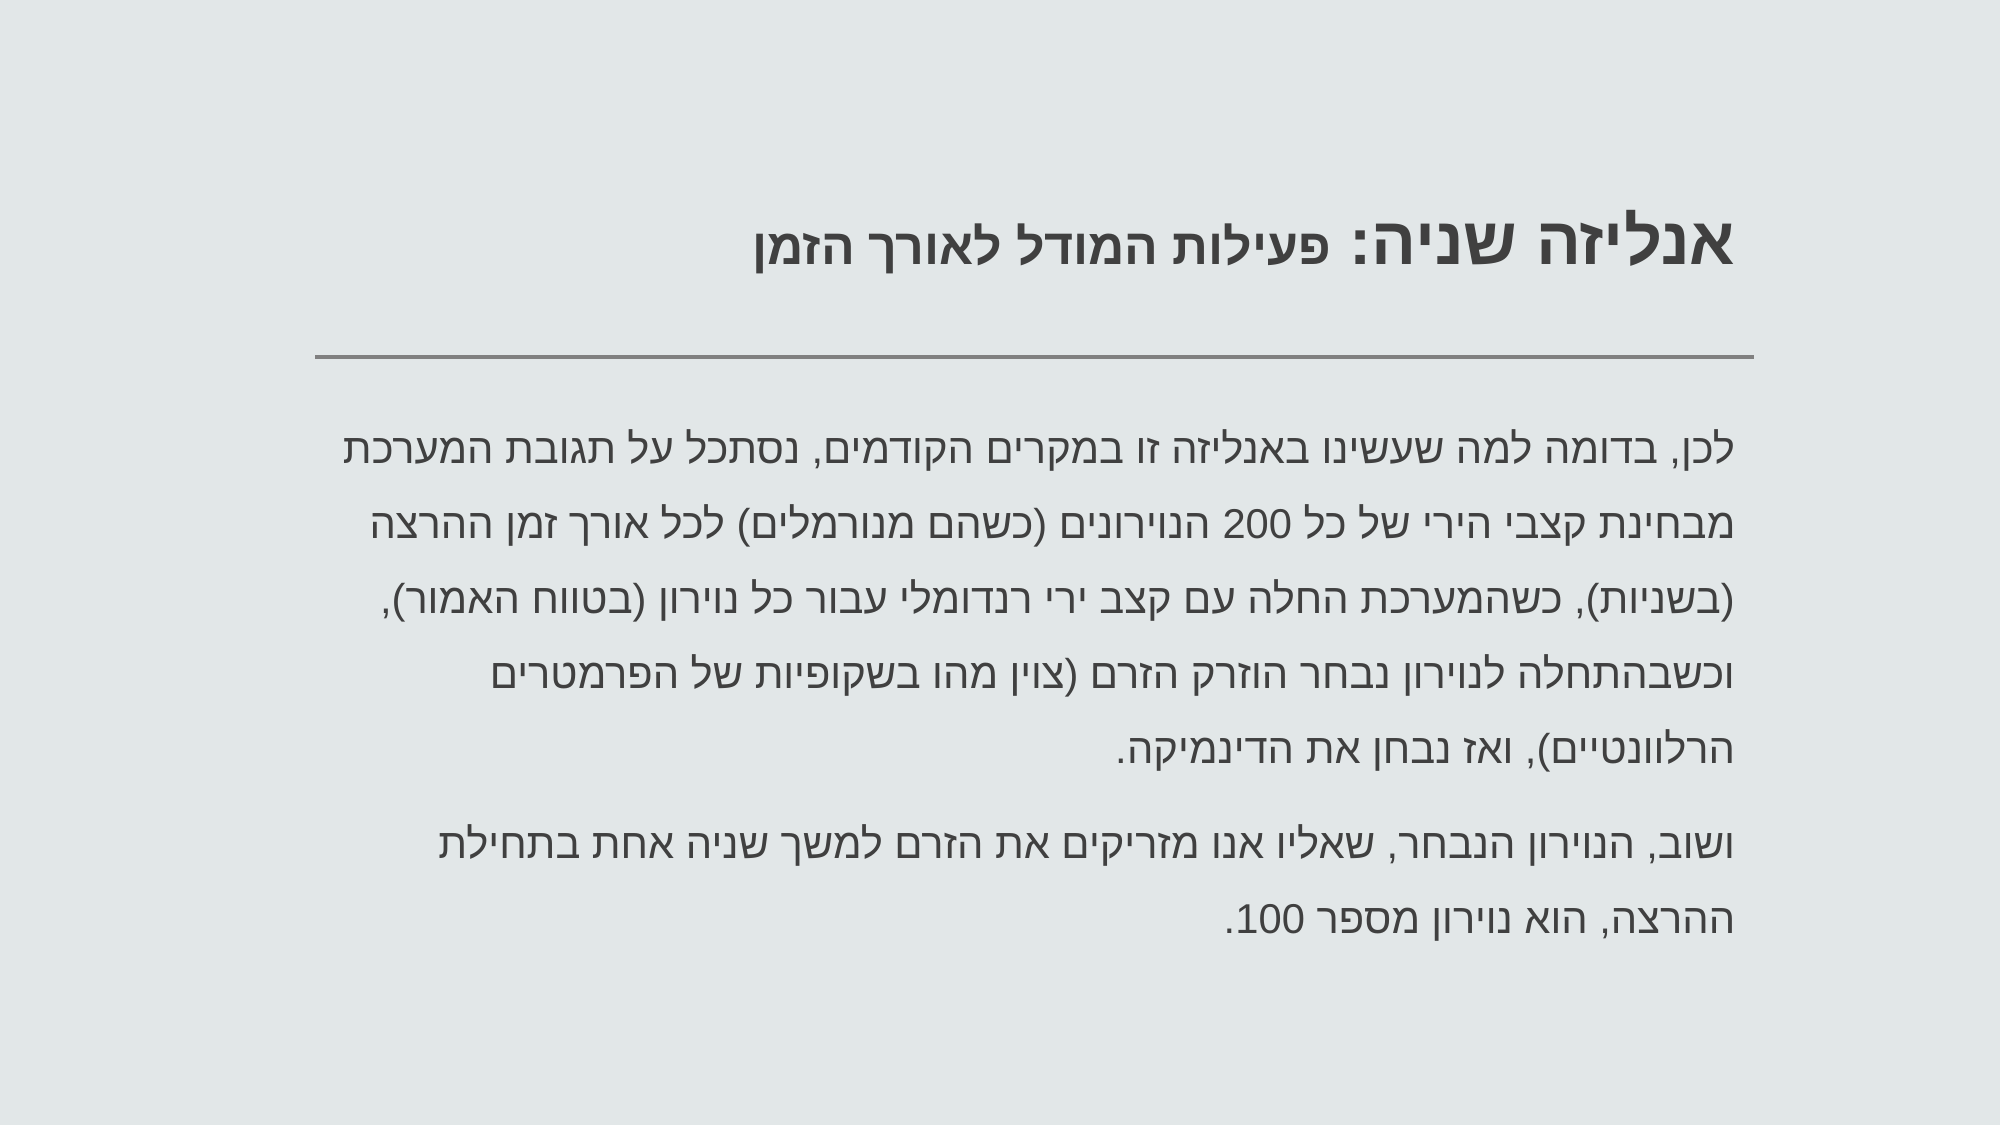

# אנליזה שניה: פעילות המודל לאורך הזמן
לכן, בדומה למה שעשינו באנליזה זו במקרים הקודמים, נסתכל על תגובת המערכת מבחינת קצבי הירי של כל 200 הנוירונים (כשהם מנורמלים) לכל אורך זמן ההרצה (בשניות), כשהמערכת החלה עם קצב ירי רנדומלי עבור כל נוירון (בטווח האמור), וכשבהתחלה לנוירון נבחר הוזרק הזרם (צוין מהו בשקופיות של הפרמטרים הרלוונטיים), ואז נבחן את הדינמיקה.
ושוב, הנוירון הנבחר, שאליו אנו מזריקים את הזרם למשך שניה אחת בתחילת ההרצה, הוא נוירון מספר 100.